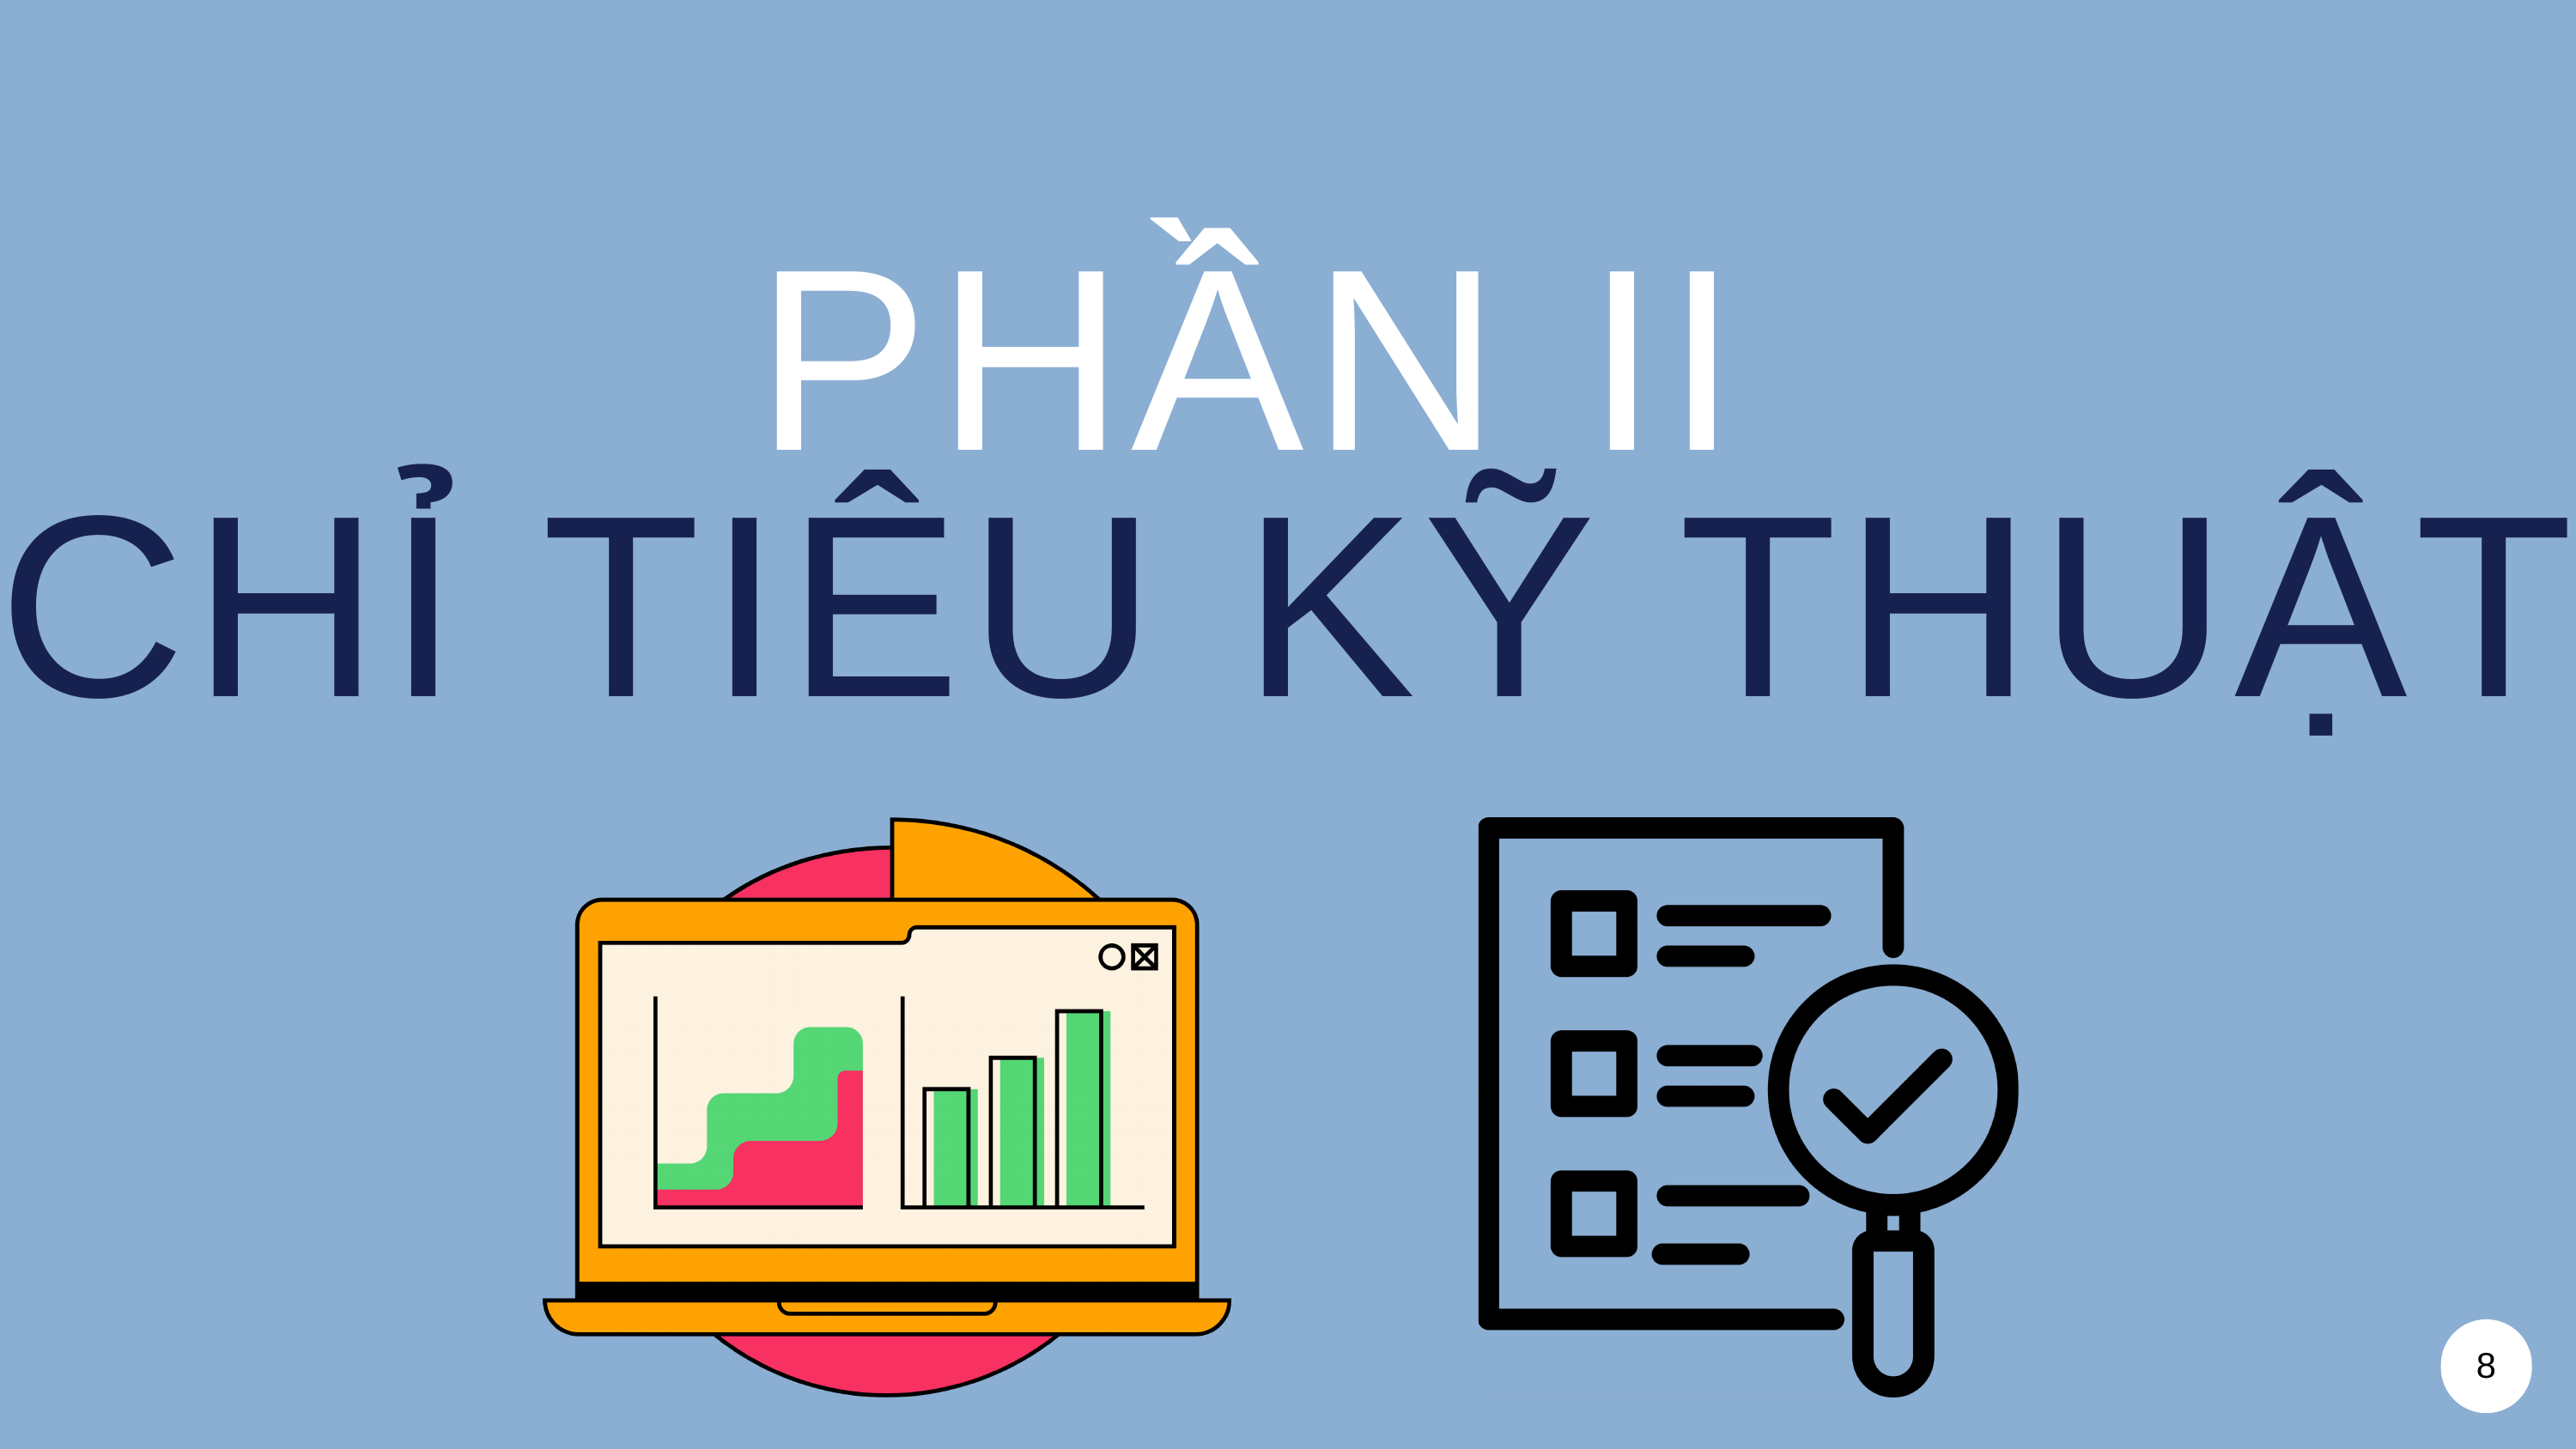

PHẦN II
CHỈ TIÊU KỸ THUẬT

8